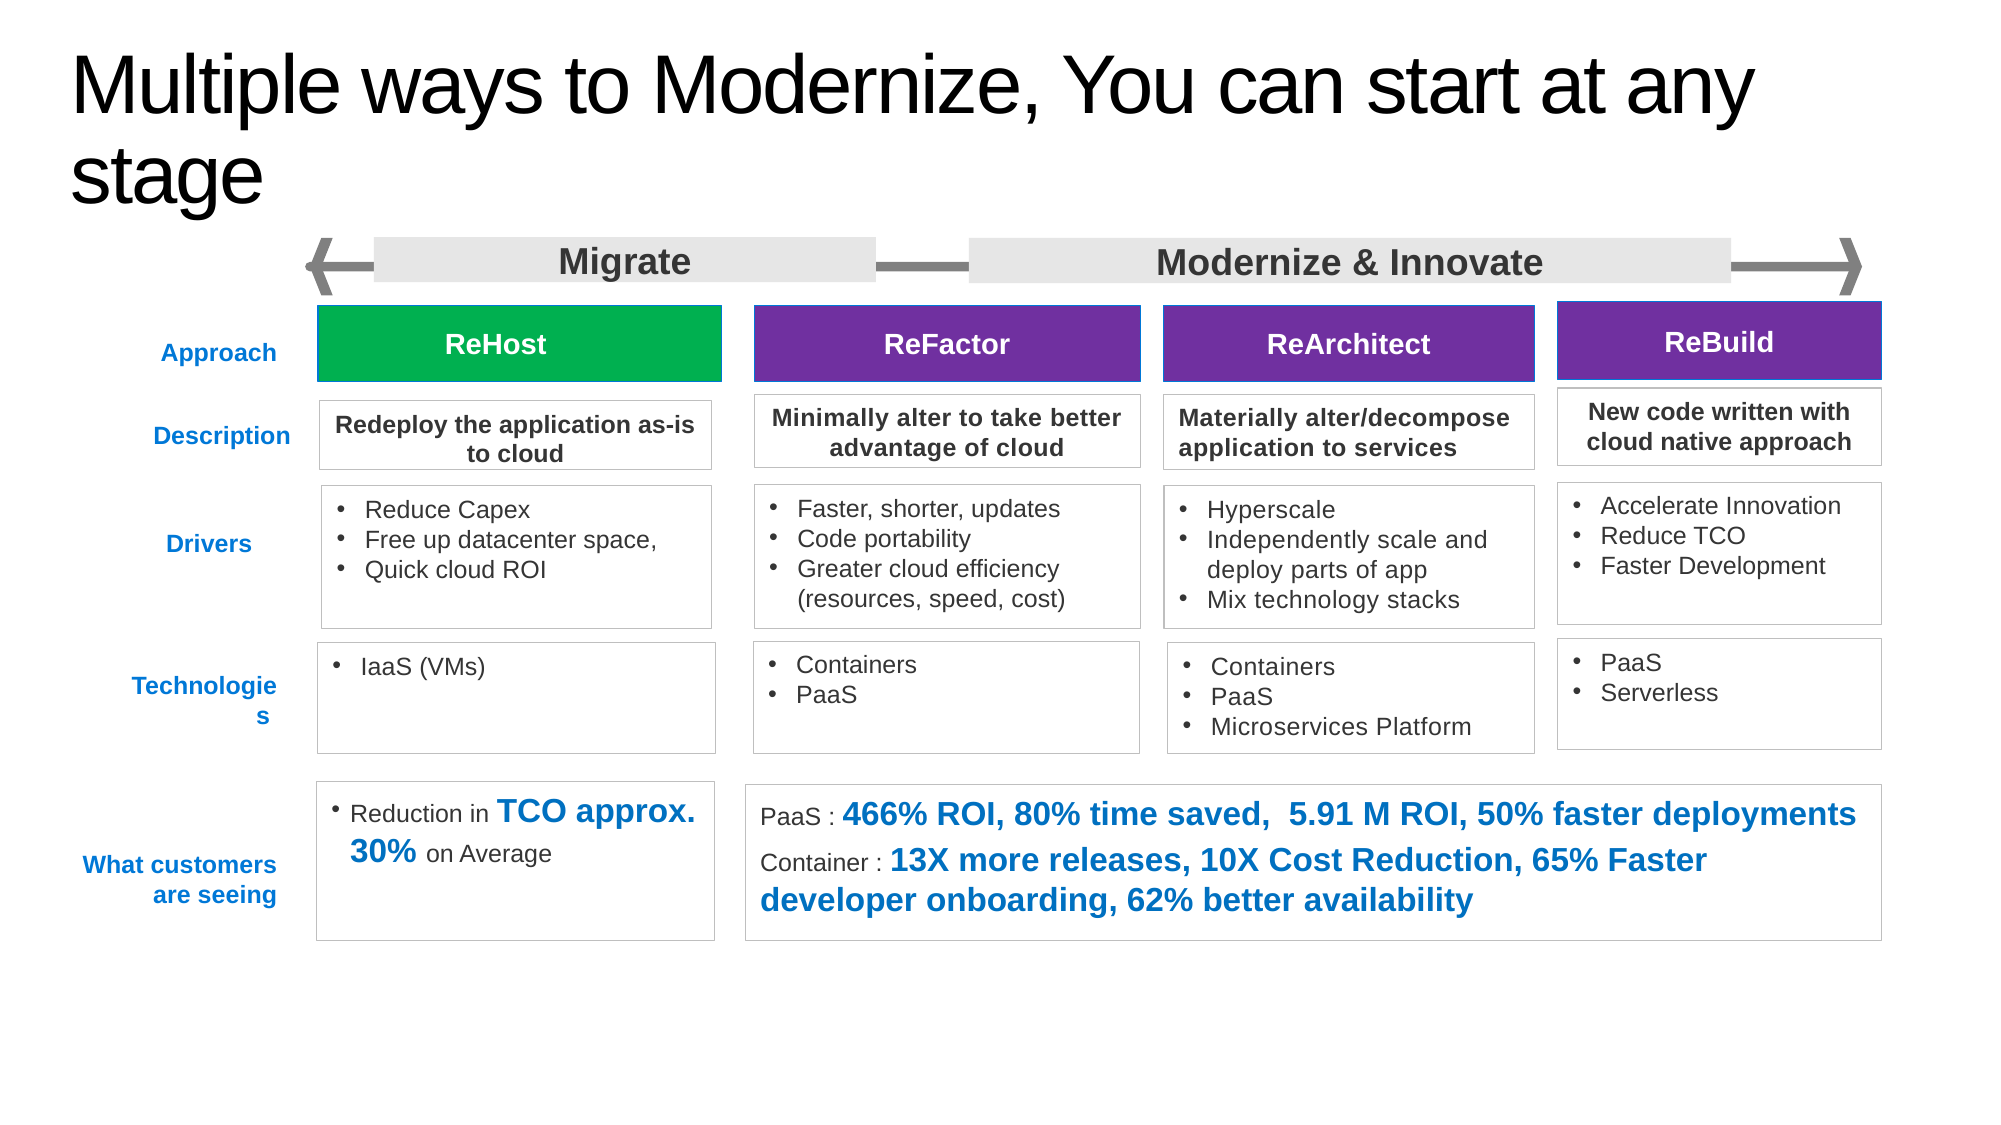

# Multiple ways to Modernize, You can start at any stage
Migrate

Modernize & Innovate
ReBuild
ReHost
ReFactor
ReArchitect
Approach
New code written with cloud native approach
Minimally alter to take better advantage of cloud
Materially alter/decompose application to services
Redeploy the application as-is to cloud
Description
Accelerate Innovation
Reduce TCO
Faster Development
Faster, shorter, updates
Code portability
Greater cloud efficiency (resources, speed, cost)
Reduce Capex
Free up datacenter space,
Quick cloud ROI
Hyperscale
Independently scale and deploy parts of app
Mix technology stacks
Drivers
PaaS
Serverless
Containers
PaaS
Containers
PaaS
Microservices Platform
IaaS (VMs)
Technologies
Reduction in TCO approx. 30% on Average
PaaS : 466% ROI, 80% time saved,  5.91 M ROI, 50% faster deployments
Container : 13X more releases, 10X Cost Reduction, 65% Faster developer onboarding, 62% better availability
What customers are seeing